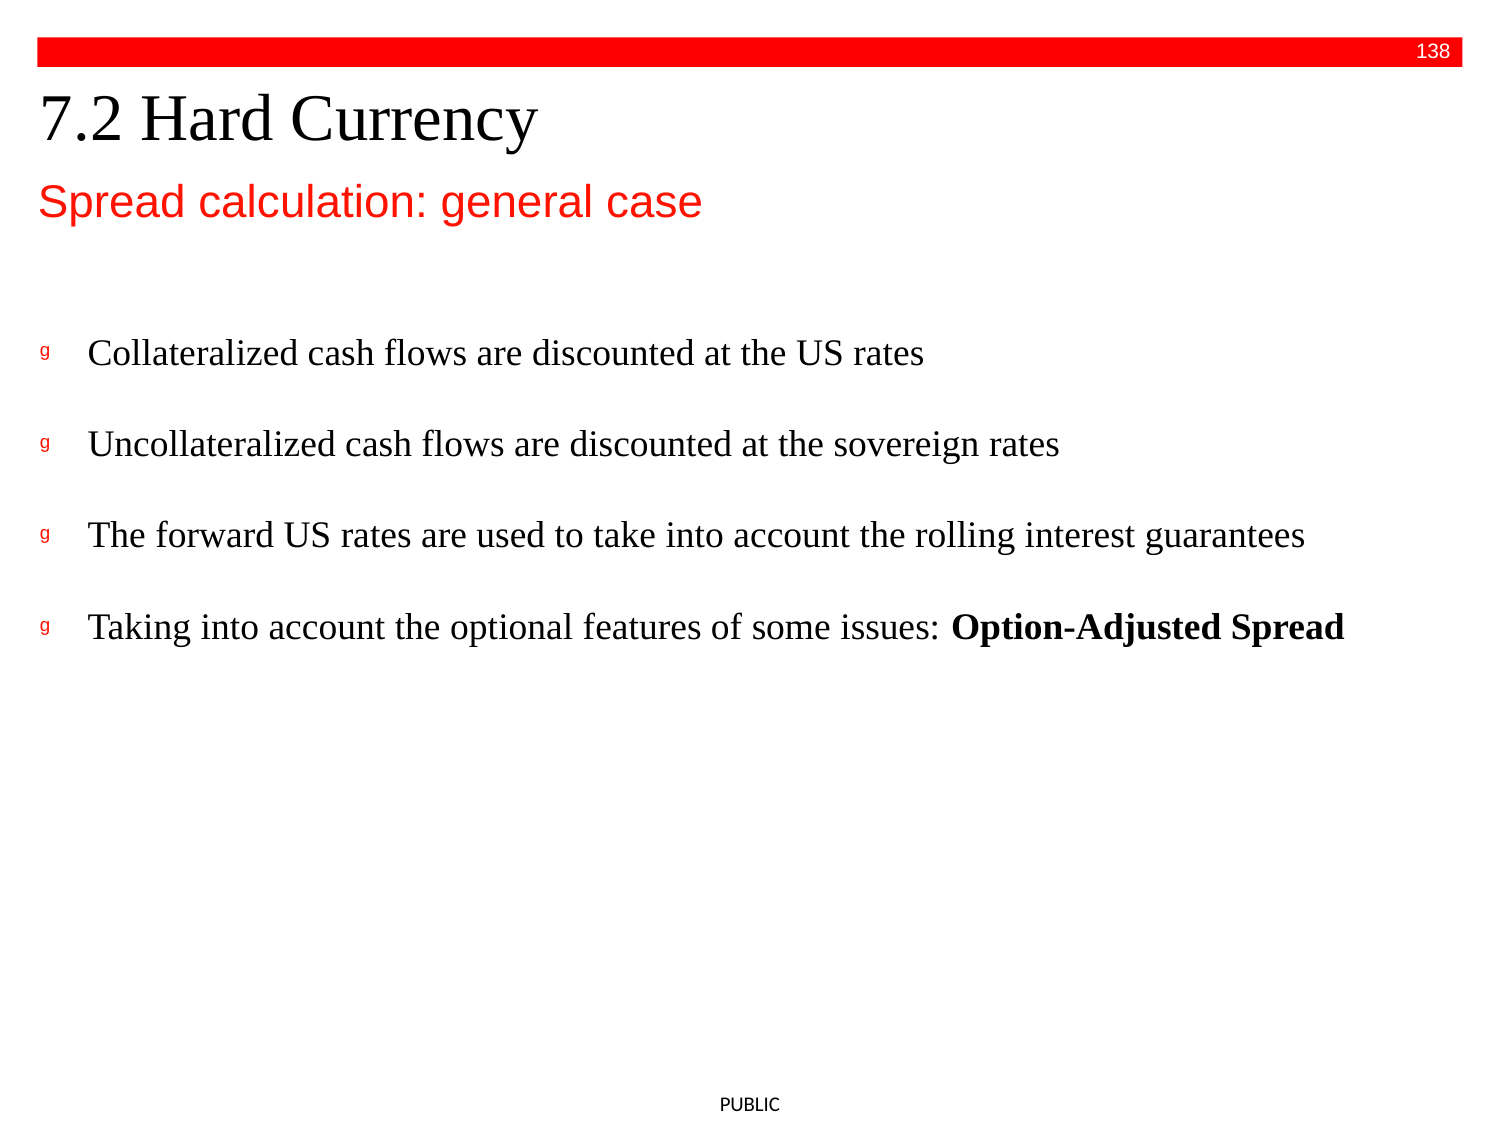

7.2 Hard Currency
Spread calculation: general case
Collateralized cash flows are discounted at the US rates

Uncollateralized cash flows are discounted at the sovereign rates

The forward US rates are used to take into account the rolling interest guarantees

Taking into account the optional features of some issues: Option-Adjusted Spread